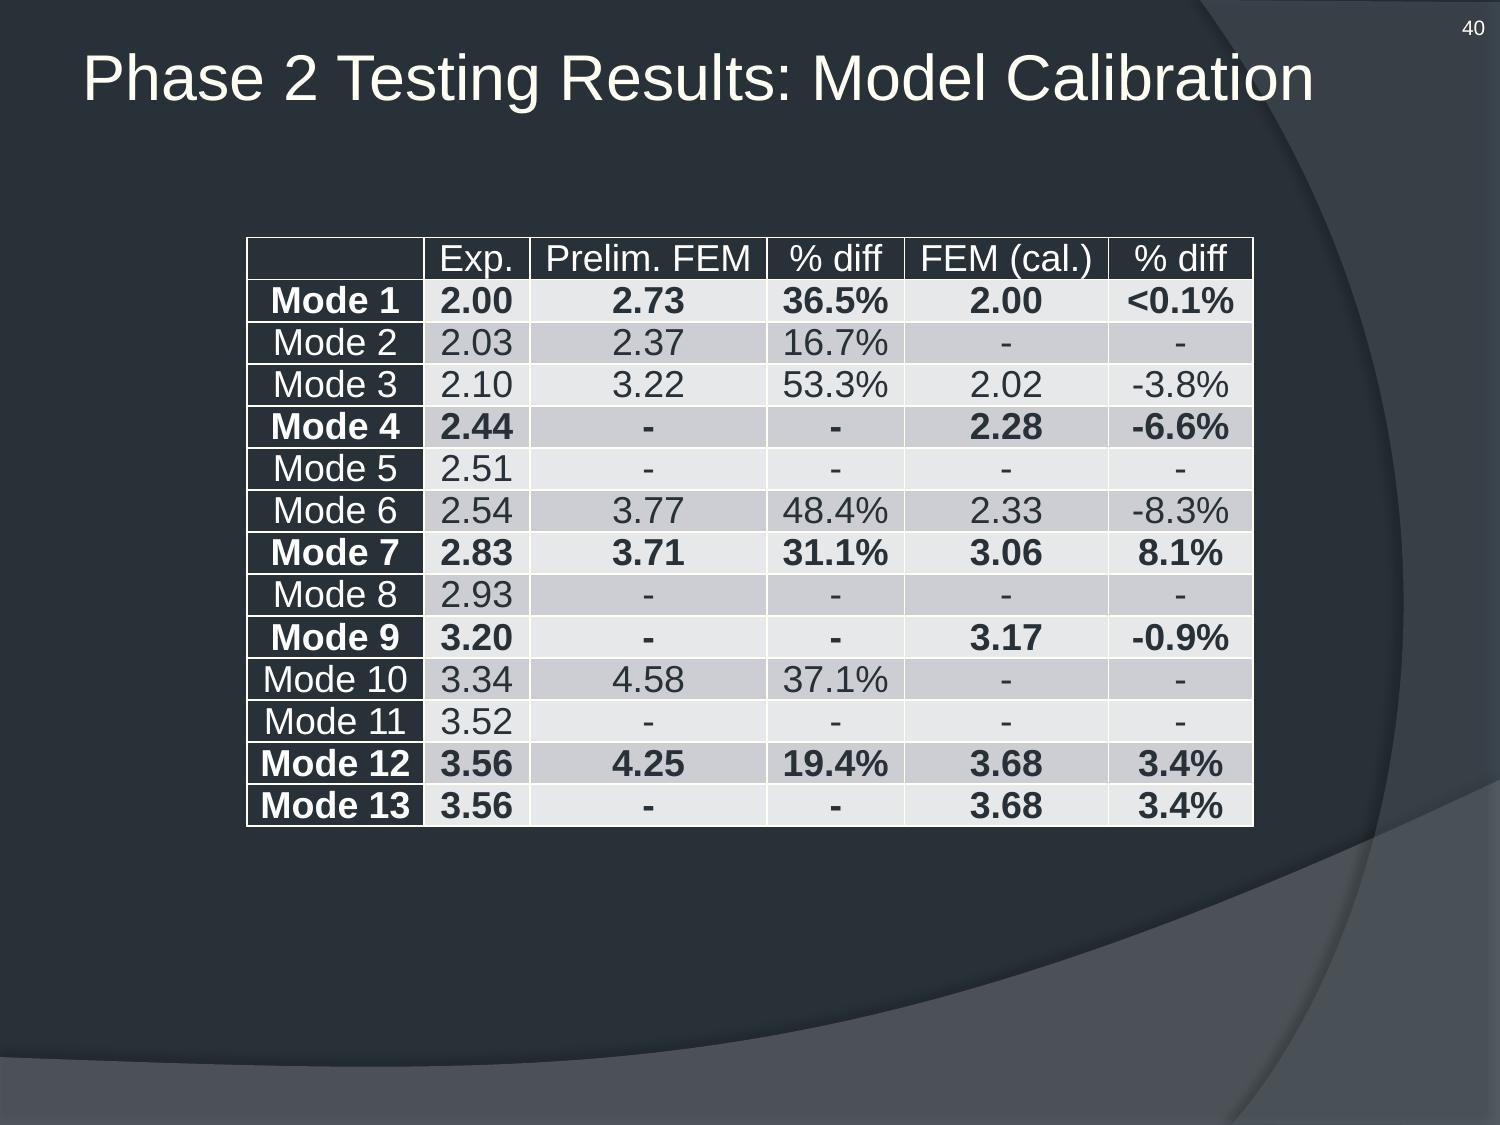

40
# Phase 2 Testing Results: Model Calibration
|  | Exp. | Prelim. FEM | % diff | FEM (cal.) | % diff |
| --- | --- | --- | --- | --- | --- |
| Mode 1 | 2.00 | 2.73 | 36.5% | 2.00 | <0.1% |
| Mode 2 | 2.03 | 2.37 | 16.7% | - | - |
| Mode 3 | 2.10 | 3.22 | 53.3% | 2.02 | -3.8% |
| Mode 4 | 2.44 | - | - | 2.28 | -6.6% |
| Mode 5 | 2.51 | - | - | - | - |
| Mode 6 | 2.54 | 3.77 | 48.4% | 2.33 | -8.3% |
| Mode 7 | 2.83 | 3.71 | 31.1% | 3.06 | 8.1% |
| Mode 8 | 2.93 | - | - | - | - |
| Mode 9 | 3.20 | - | - | 3.17 | -0.9% |
| Mode 10 | 3.34 | 4.58 | 37.1% | - | - |
| Mode 11 | 3.52 | - | - | - | - |
| Mode 12 | 3.56 | 4.25 | 19.4% | 3.68 | 3.4% |
| Mode 13 | 3.56 | - | - | 3.68 | 3.4% |